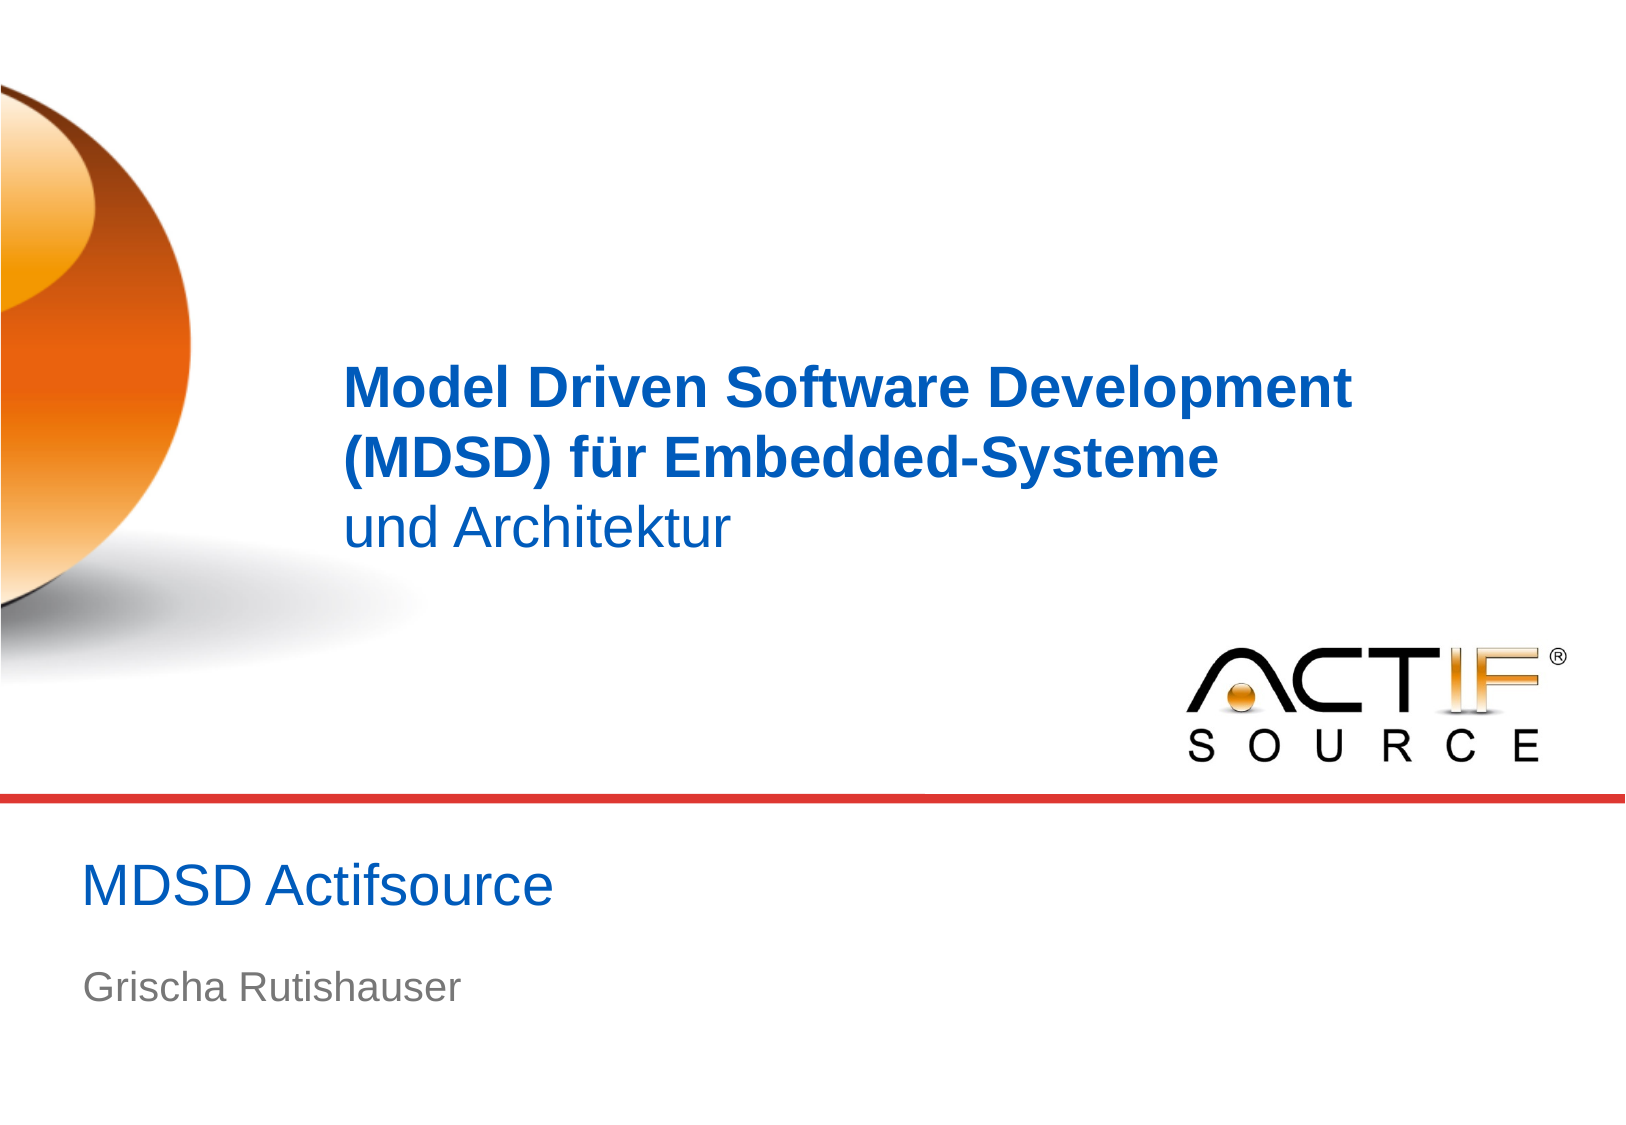

Model Driven Software Development (MDSD) für Embedded-Systeme
und Architektur
# MDSD Actifsource
Grischa Rutishauser